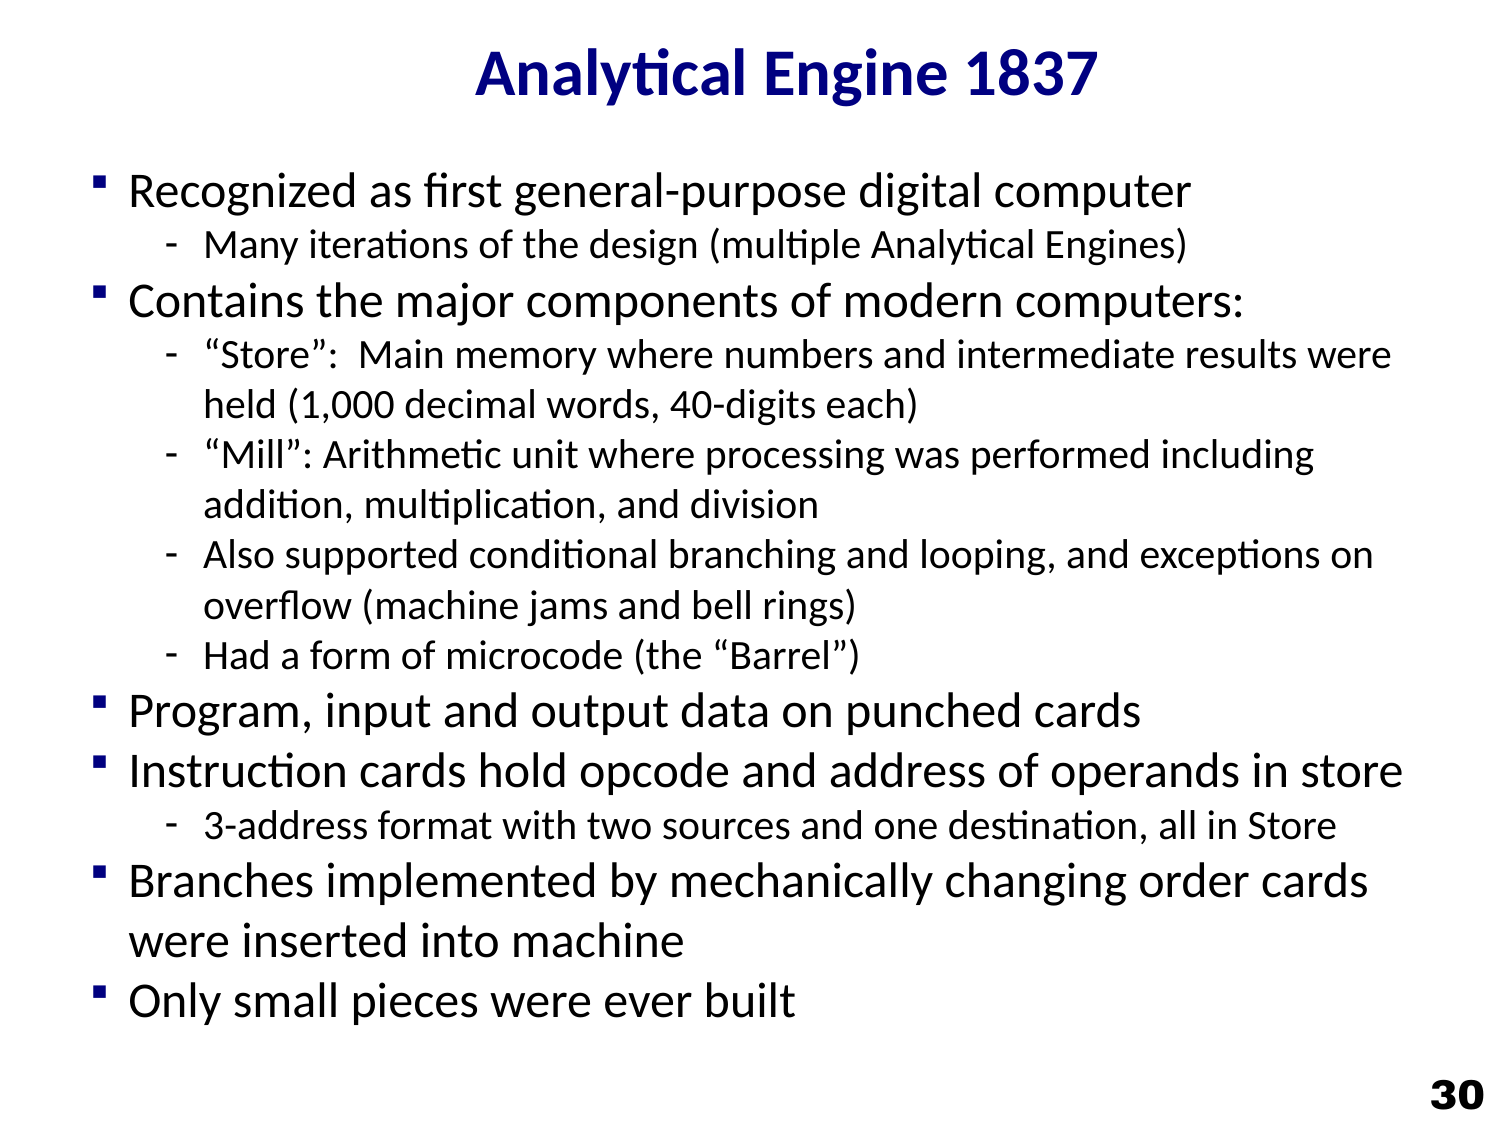

# Analytical Engine 1837
Recognized as first general-purpose digital computer
Many iterations of the design (multiple Analytical Engines)
Contains the major components of modern computers:
“Store”:  Main memory where numbers and intermediate results were held (1,000 decimal words, 40-digits each)
“Mill”: Arithmetic unit where processing was performed including addition, multiplication, and division
Also supported conditional branching and looping, and exceptions on overflow (machine jams and bell rings)
Had a form of microcode (the “Barrel”)
Program, input and output data on punched cards
Instruction cards hold opcode and address of operands in store
3-address format with two sources and one destination, all in Store
Branches implemented by mechanically changing order cards were inserted into machine
Only small pieces were ever built
30